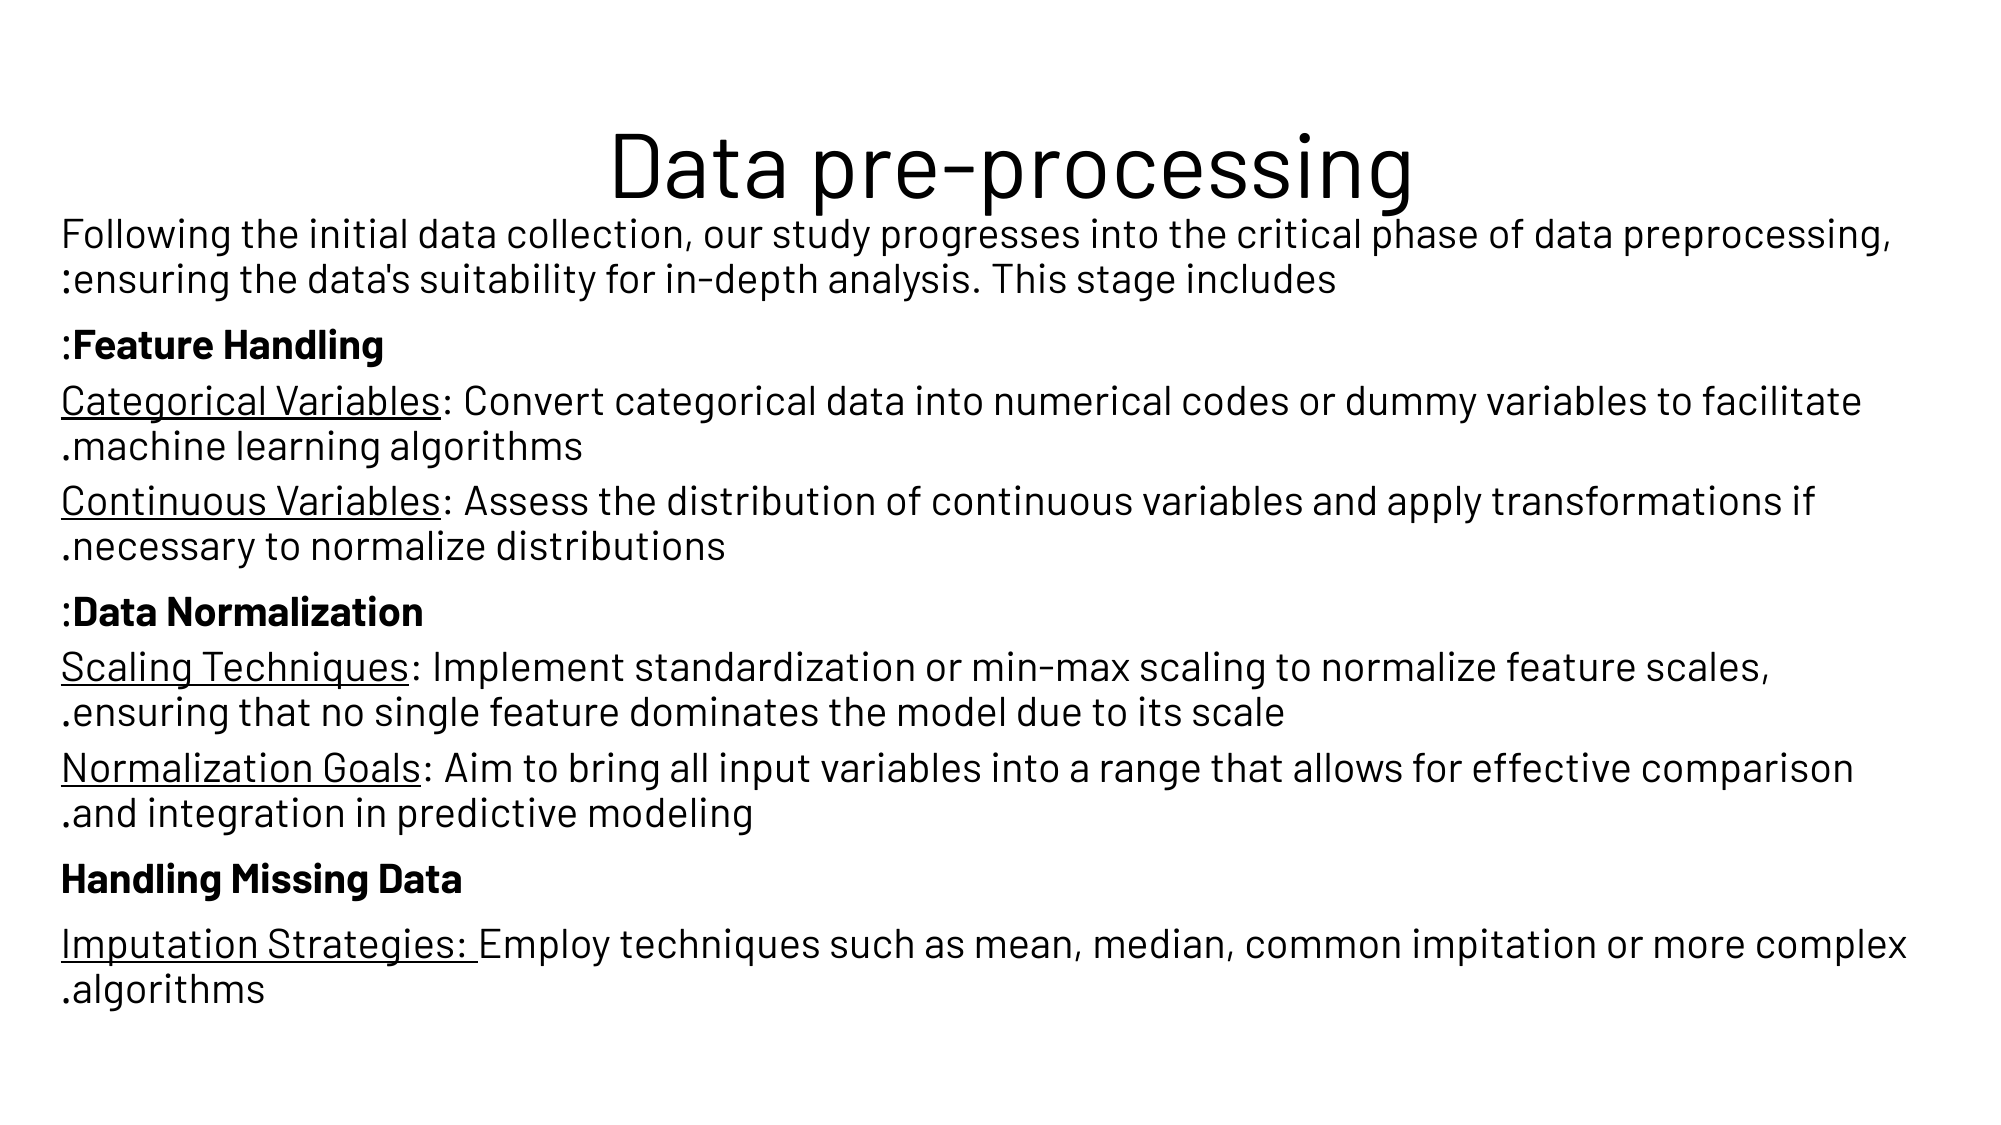

# Data pre-processing
Following the initial data collection, our study progresses into the critical phase of data preprocessing, ensuring the data's suitability for in-depth analysis. This stage includes:
Feature Handling:
Categorical Variables: Convert categorical data into numerical codes or dummy variables to facilitate machine learning algorithms.
Continuous Variables: Assess the distribution of continuous variables and apply transformations if necessary to normalize distributions.
Data Normalization:
Scaling Techniques: Implement standardization or min-max scaling to normalize feature scales, ensuring that no single feature dominates the model due to its scale.
Normalization Goals: Aim to bring all input variables into a range that allows for effective comparison and integration in predictive modeling.
Handling Missing Data
Imputation Strategies: Employ techniques such as mean, median, common impitation or more complex algorithms.